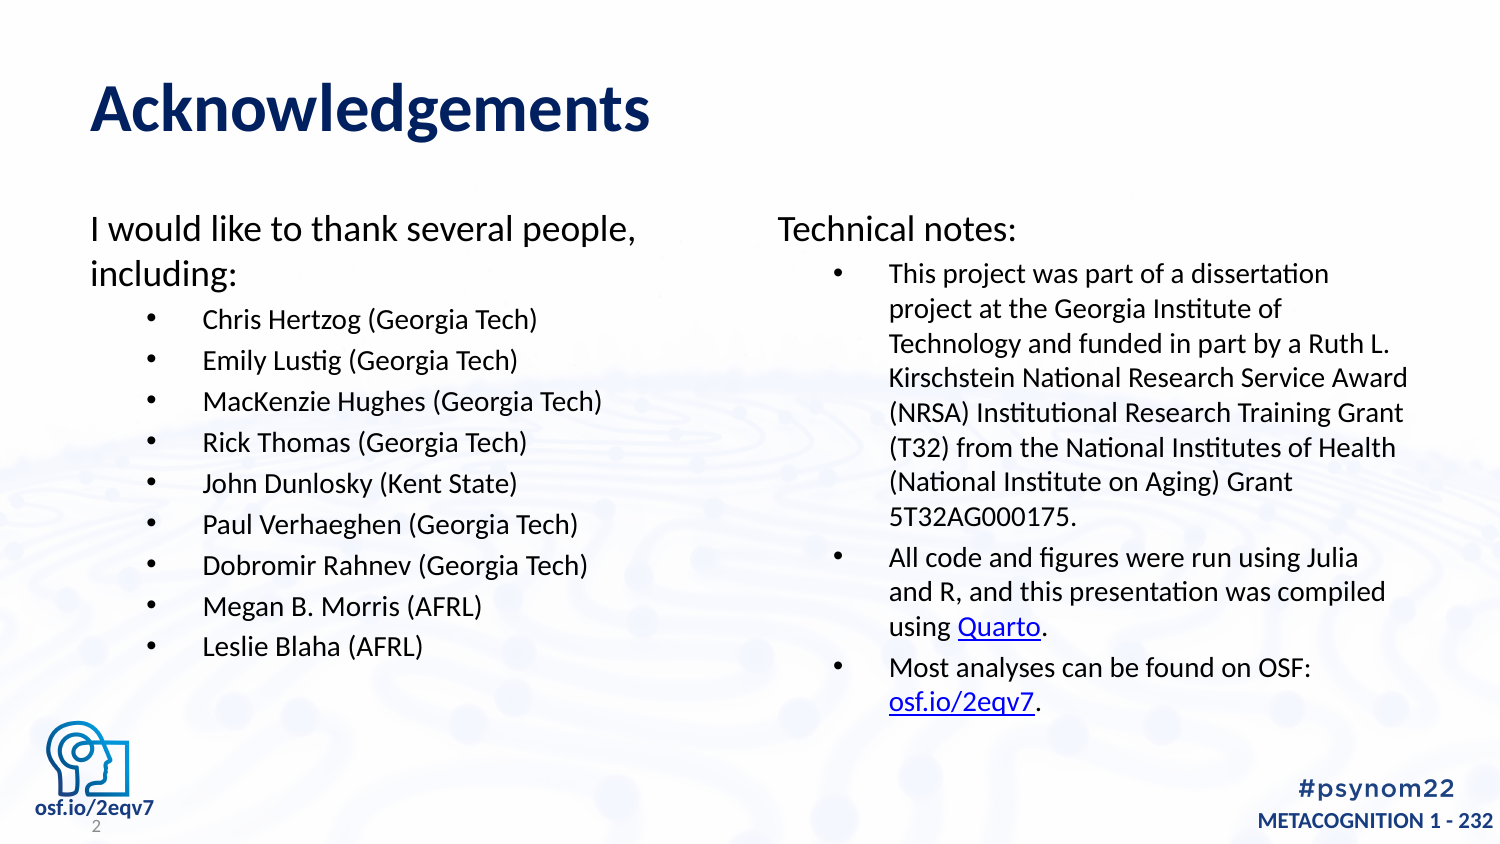

# Acknowledgements
I would like to thank several people, including:
Chris Hertzog (Georgia Tech)
Emily Lustig (Georgia Tech)
MacKenzie Hughes (Georgia Tech)
Rick Thomas (Georgia Tech)
John Dunlosky (Kent State)
Paul Verhaeghen (Georgia Tech)
Dobromir Rahnev (Georgia Tech)
Megan B. Morris (AFRL)
Leslie Blaha (AFRL)
Technical notes:
This project was part of a dissertation project at the Georgia Institute of Technology and funded in part by a Ruth L. Kirschstein National Research Service Award (NRSA) Institutional Research Training Grant (T32) from the National Institutes of Health (National Institute on Aging) Grant 5T32AG000175.
All code and figures were run using Julia and R, and this presentation was compiled using Quarto.
Most analyses can be found on OSF: osf.io/2eqv7.
2